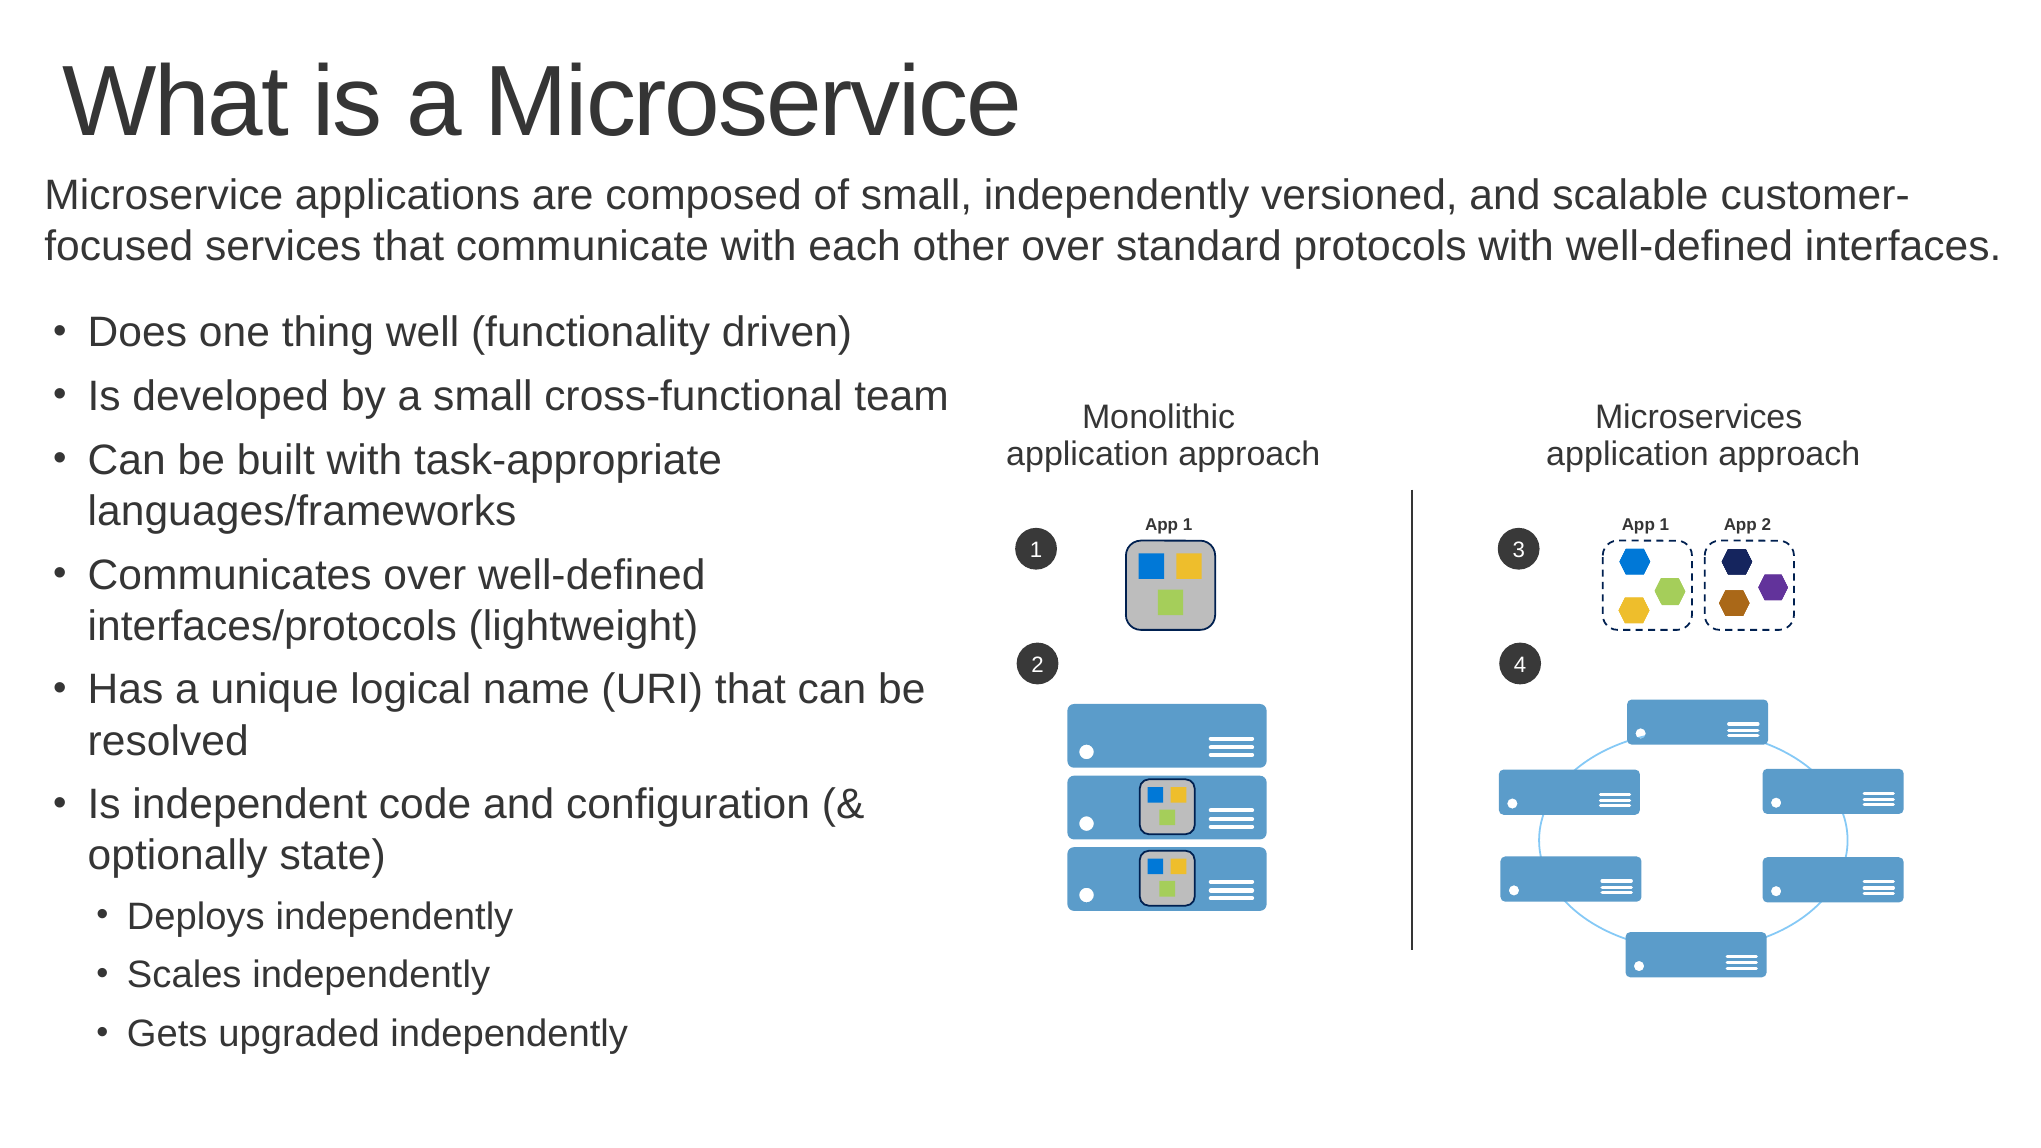

# What is a Microservice
Microservice applications are composed of small, independently versioned, and scalable customer-focused services that communicate with each other over standard protocols with well-defined interfaces.
Does one thing well (functionality driven)
Is developed by a small cross-functional team
Can be built with task-appropriate languages/frameworks
Communicates over well-defined interfaces/protocols (lightweight)
Has a unique logical name (URI) that can be resolved
Is independent code and configuration (& optionally state)
Deploys independently
Scales independently
Gets upgraded independently
Monolithic
application approach
Microservices
application approach
App 1
App 1
App 2
1
3

2
4